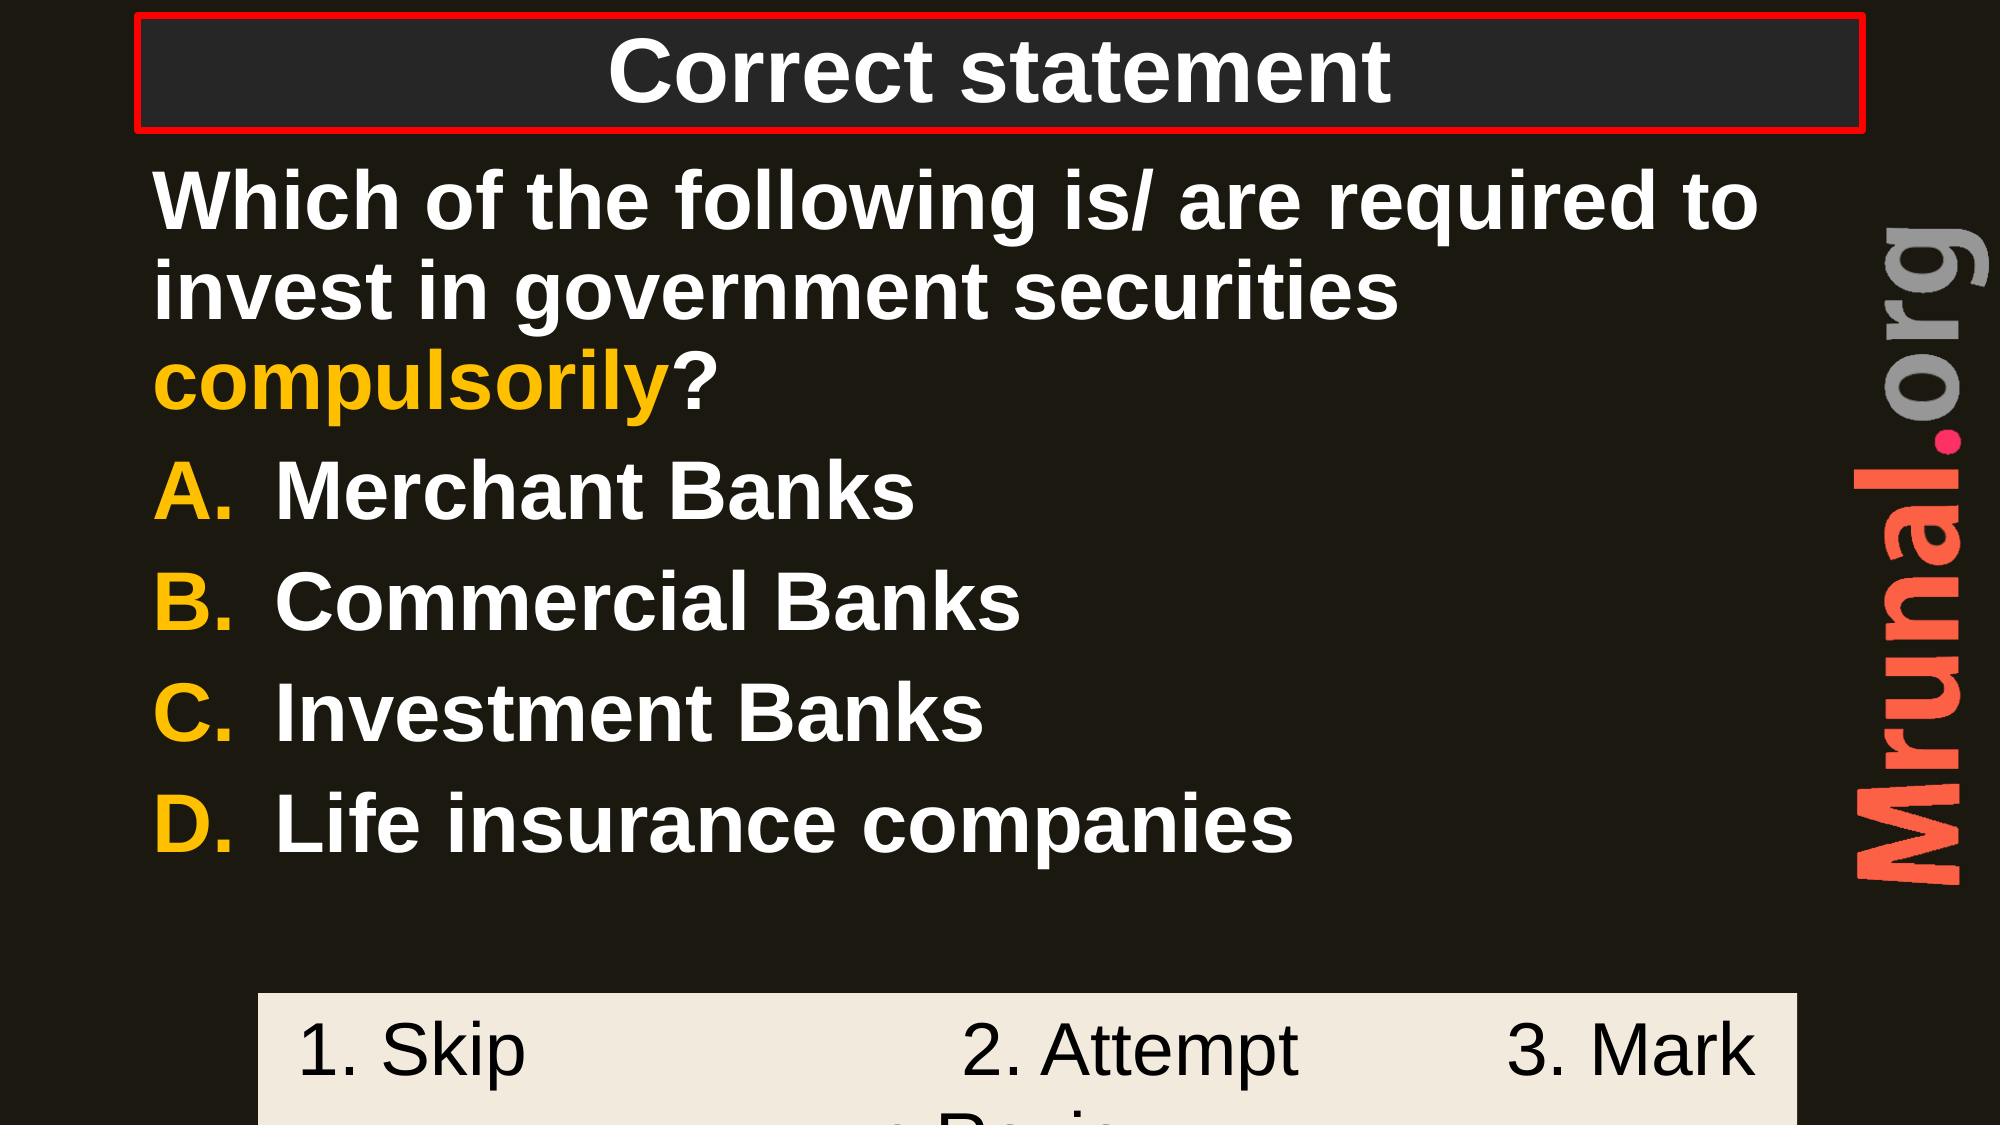

# Correct statement
Which of the following is/ are required to invest in government securities compulsorily?
Merchant Banks
Commercial Banks
Investment Banks
Life insurance companies